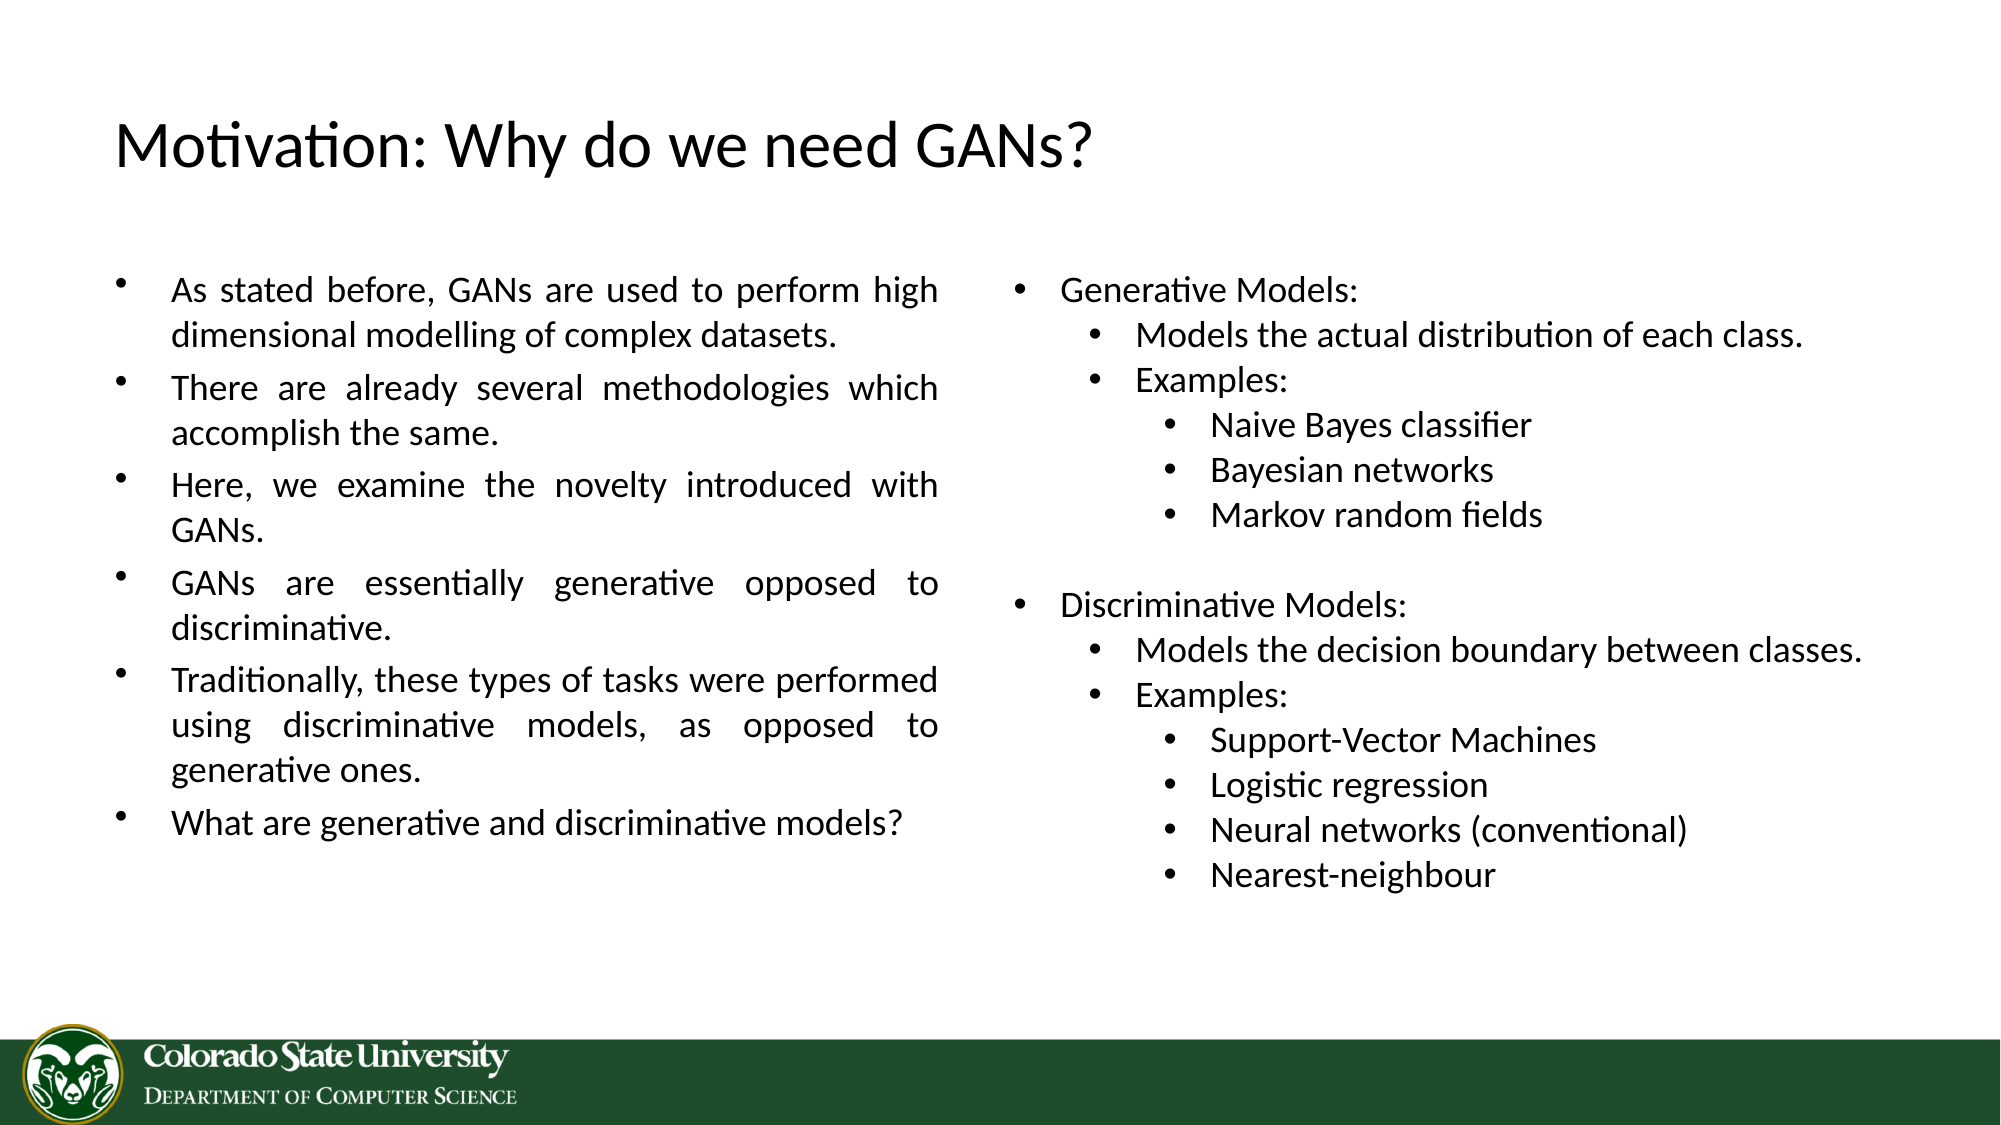

# Motivation: Why do we need GANs?
As stated before, GANs are used to perform high dimensional modelling of complex datasets.
There are already several methodologies which accomplish the same.
Here, we examine the novelty introduced with GANs.
GANs are essentially generative opposed to discriminative.
Traditionally, these types of tasks were performed using discriminative models, as opposed to generative ones.
What are generative and discriminative models?

Generative Models:
Models the actual distribution of each class.
Examples:
Naive Bayes classifier
Bayesian networks
Markov random fields

Discriminative Models:
Models the decision boundary between classes.
Examples:
Support-Vector Machines
Logistic regression
Neural networks (conventional)
Nearest-neighbour